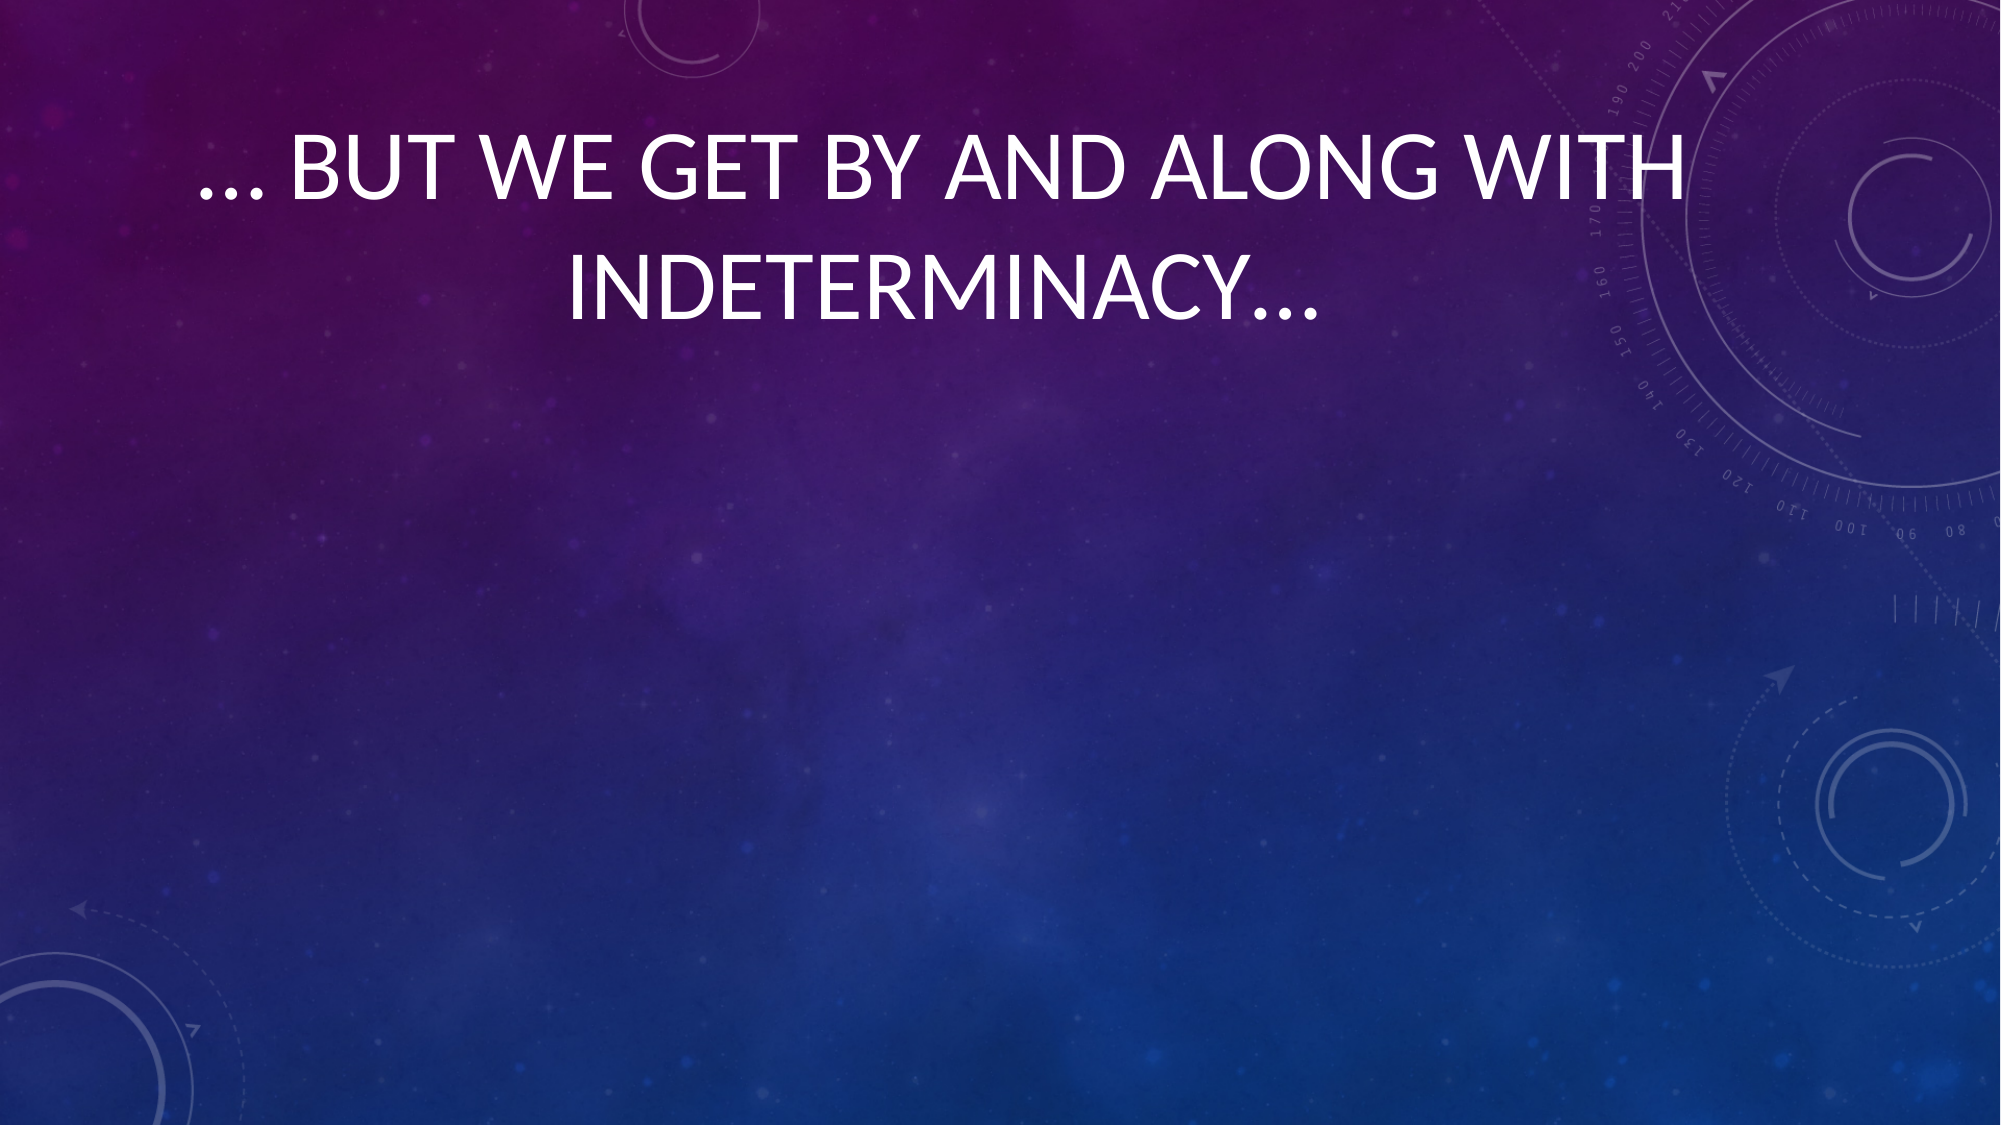

# … but we get by and along with indeterminacy…